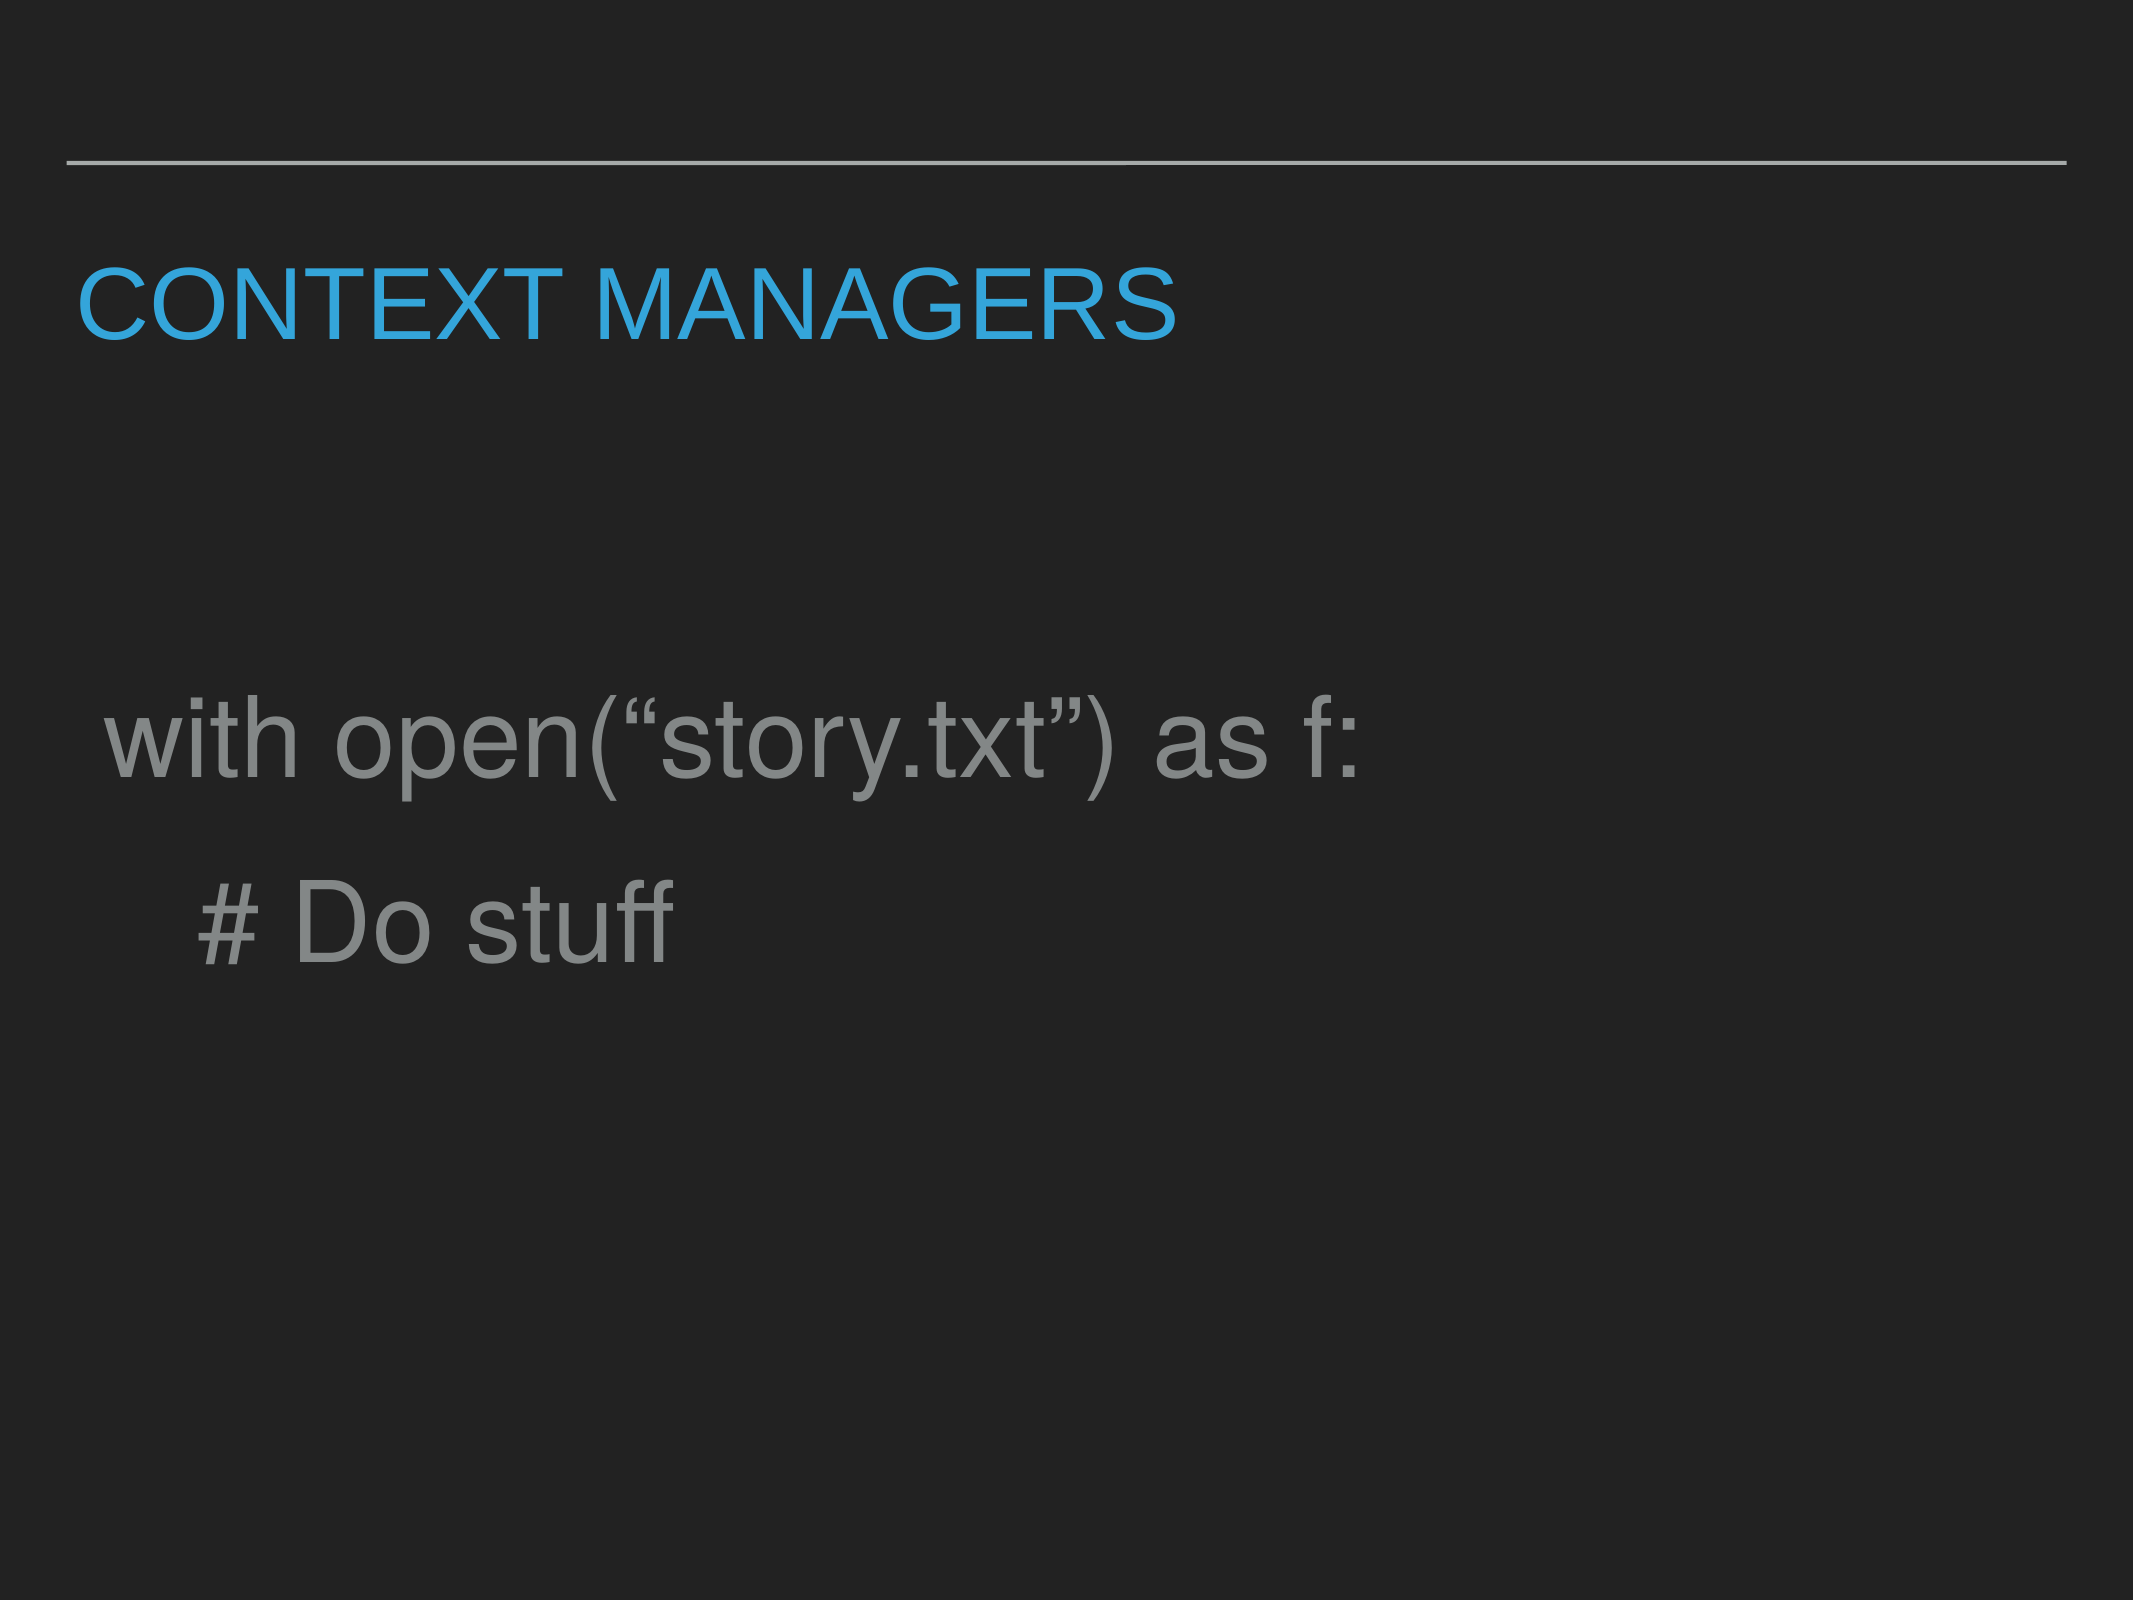

# Context managers

with open(“story.txt”) as f:
   # Do stuff